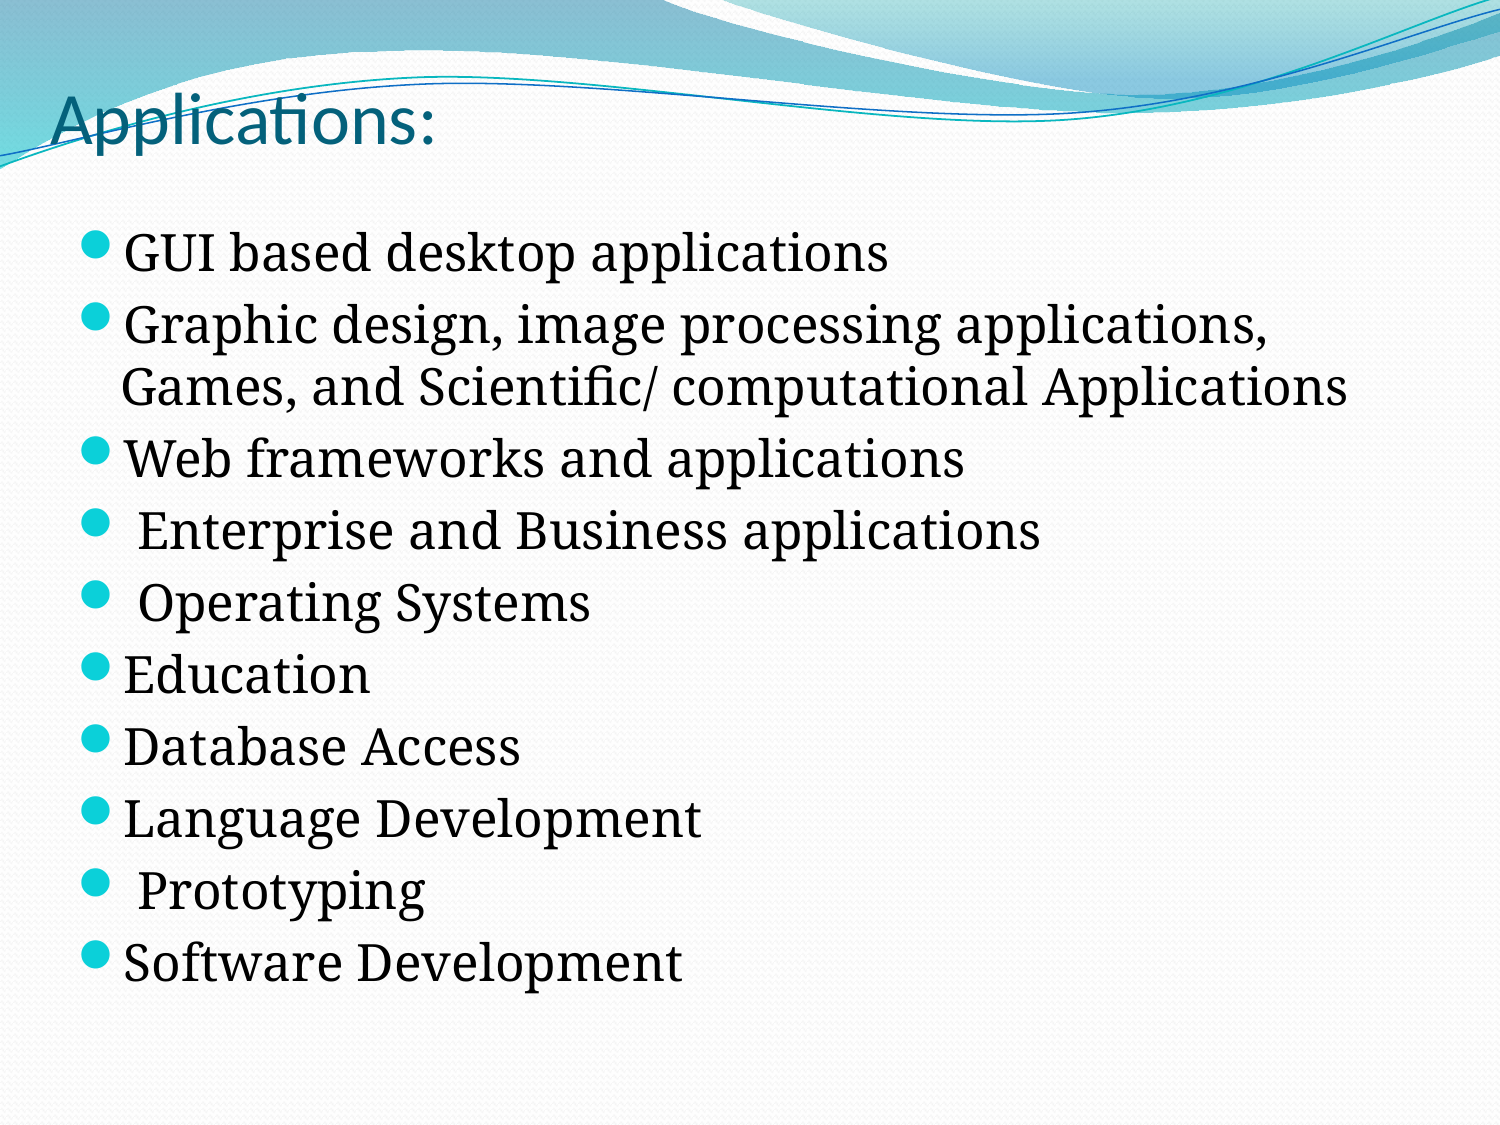

# Applications:
GUI based desktop applications
Graphic design, image processing applications, Games, and Scientific/ computational Applications
Web frameworks and applications
 Enterprise and Business applications
 Operating Systems
Education
Database Access
Language Development
 Prototyping
Software Development